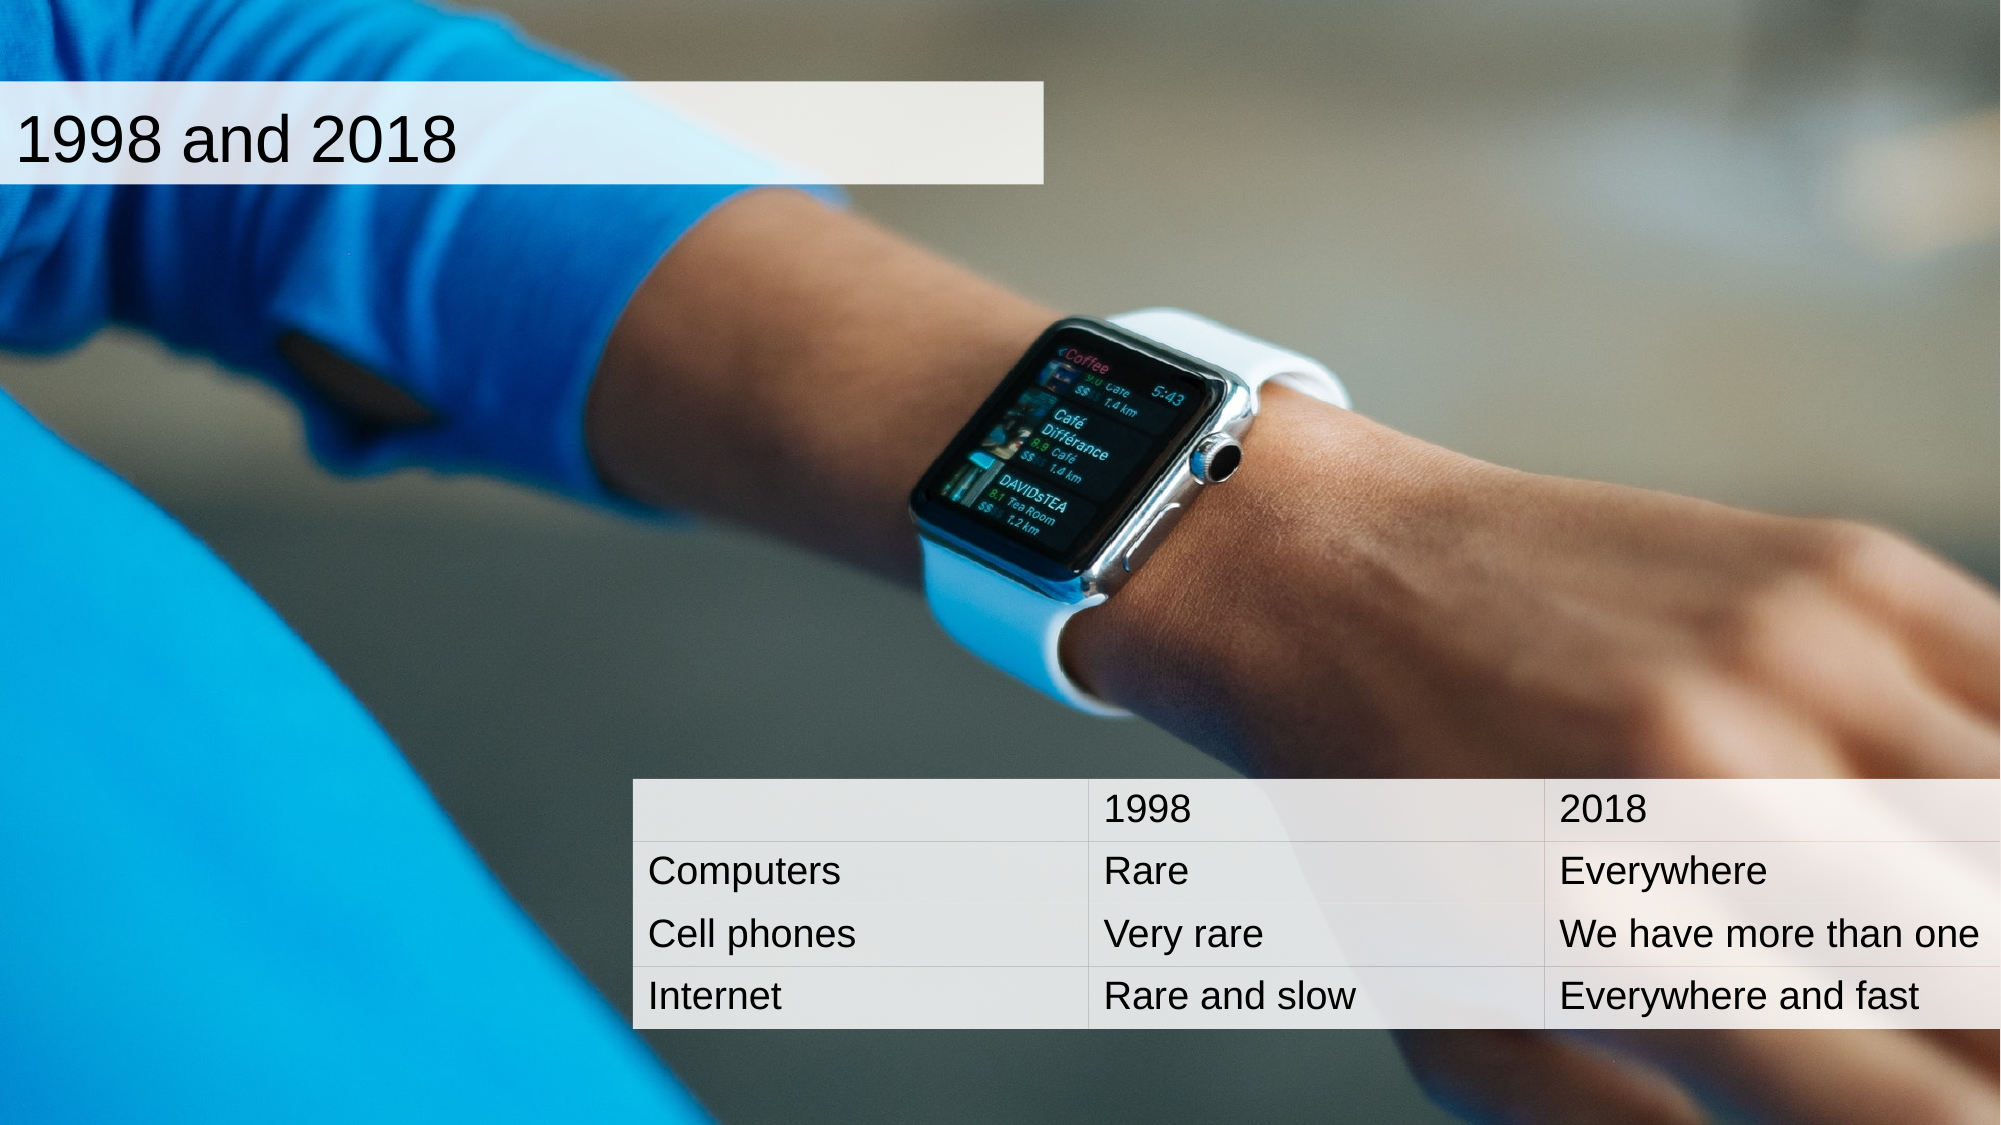

# 1998 and 2018
|  | 1998 | 2018 |
| --- | --- | --- |
| Computers | Rare | Everywhere |
| Cell phones | Very rare | We have more than one |
| Internet | Rare and slow | Everywhere and fast |